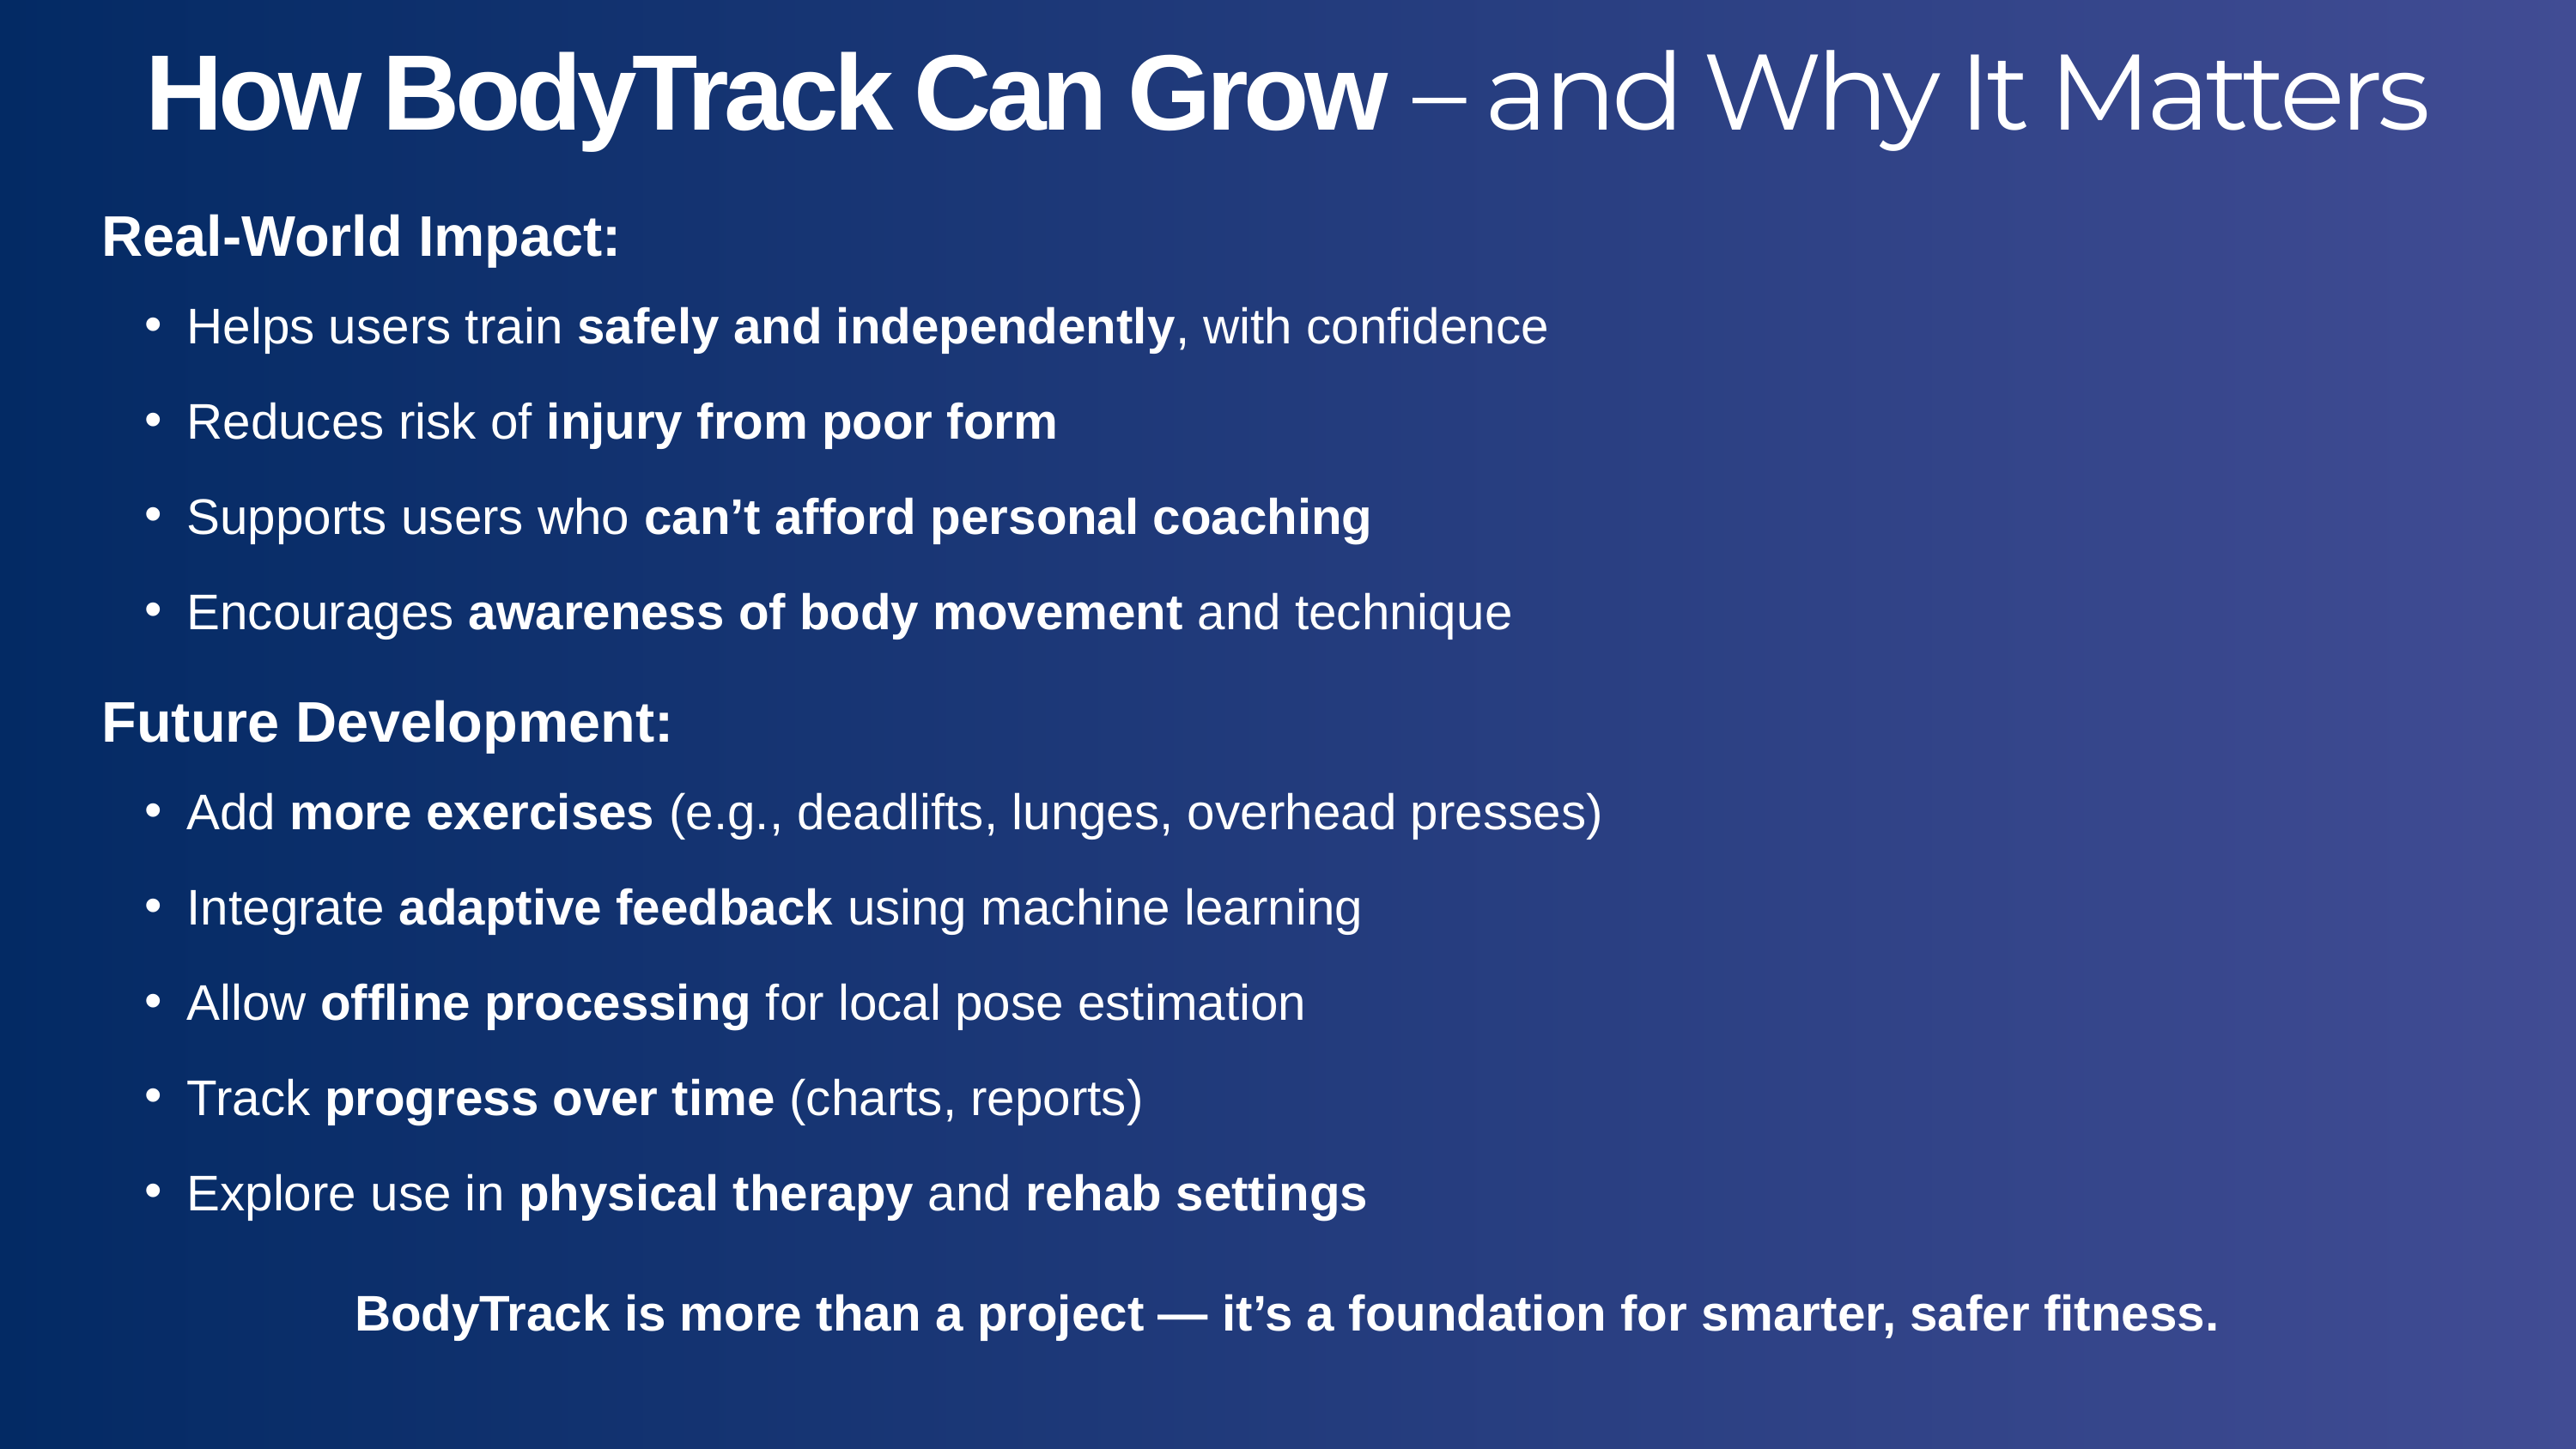

How BodyTrack Can Grow – and Why It Matters
Real-World Impact:
Helps users train safely and independently, with confidence
Reduces risk of injury from poor form
Supports users who can’t afford personal coaching
Encourages awareness of body movement and technique
Future Development:
Add more exercises (e.g., deadlifts, lunges, overhead presses)
Integrate adaptive feedback using machine learning
Allow offline processing for local pose estimation
Track progress over time (charts, reports)
Explore use in physical therapy and rehab settings
BodyTrack is more than a project — it’s a foundation for smarter, safer fitness.